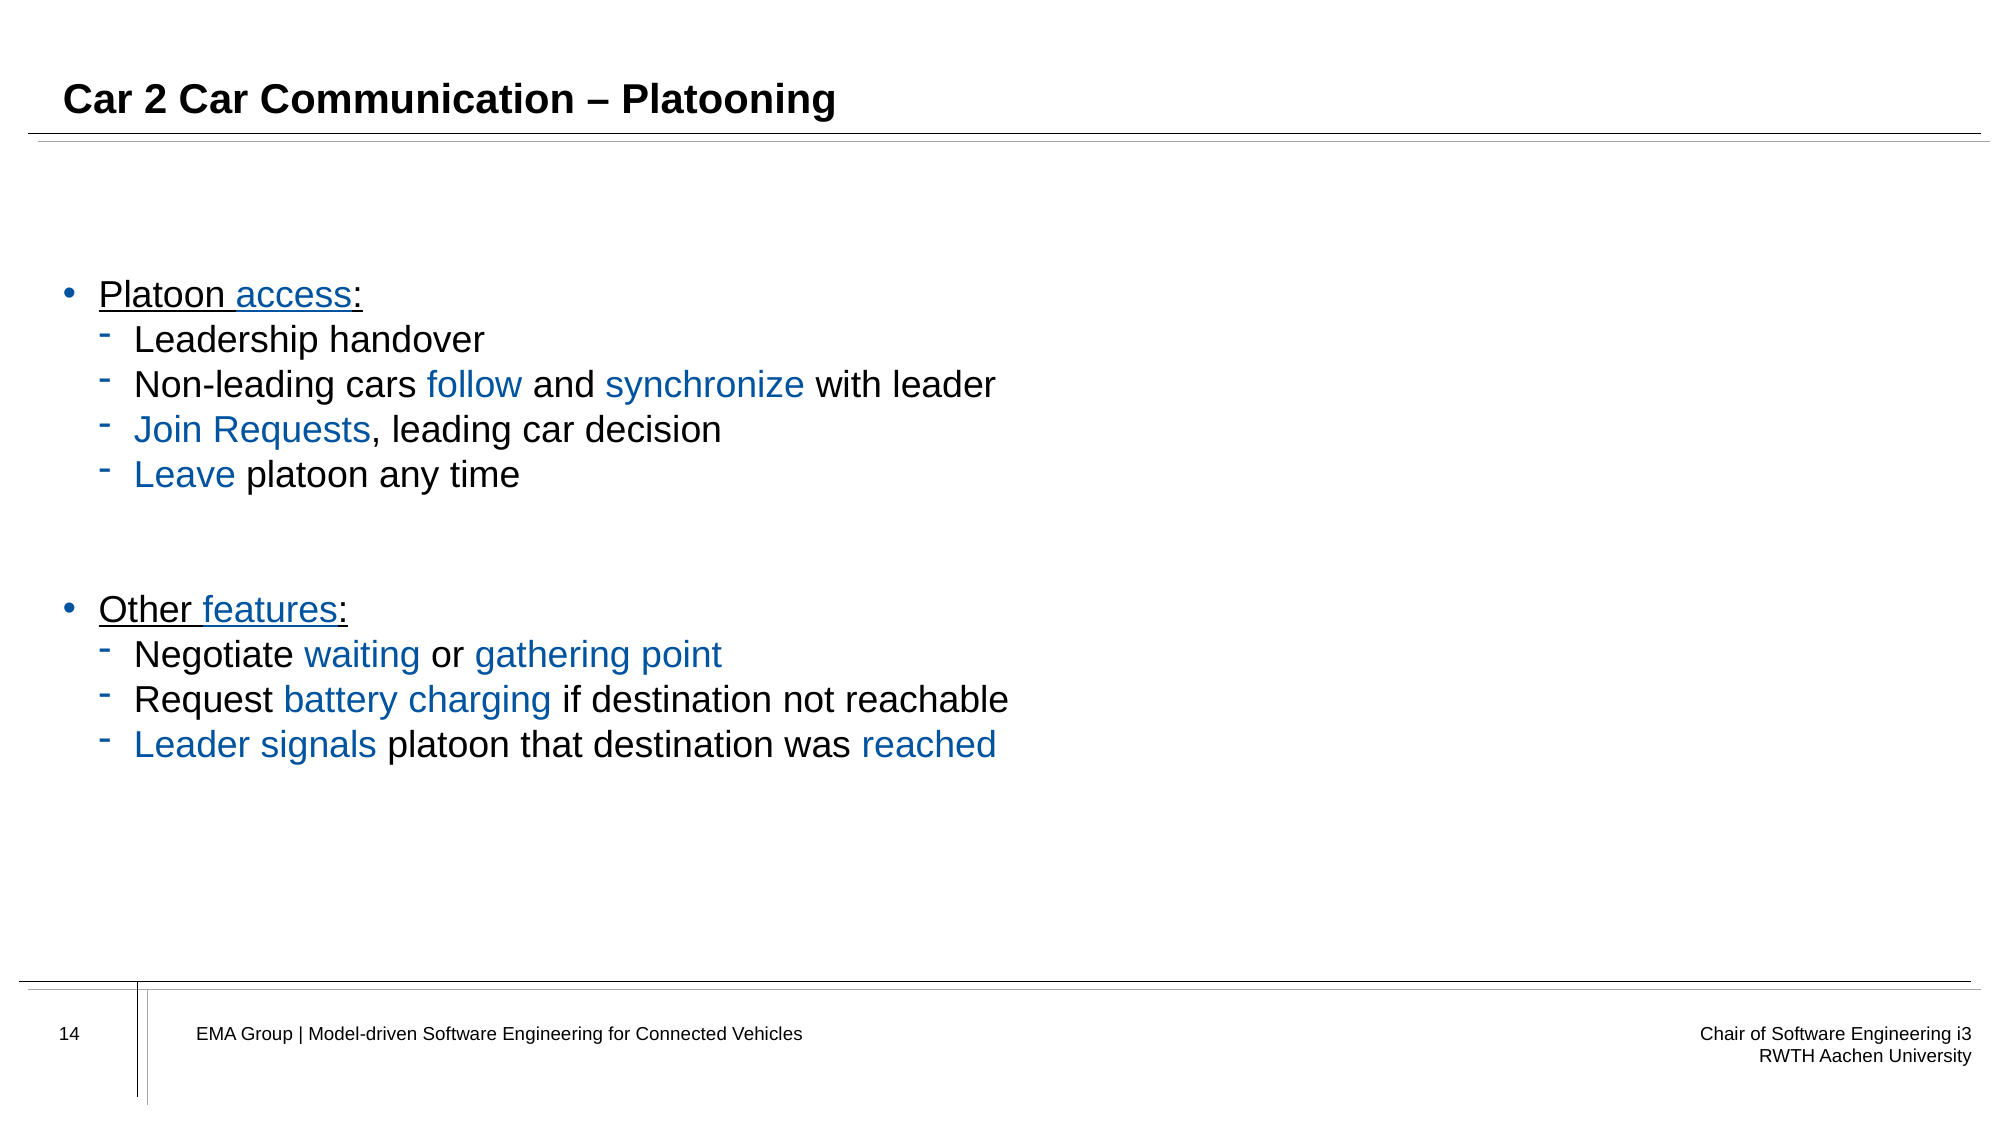

# Car 2 Car Communication – Platooning

Platoon access:
Leadership handover
Non-leading cars follow and synchronize with leader
Join Requests, leading car decision
Leave platoon any time

Other features:
Negotiate waiting or gathering point
Request battery charging if destination not reachable
Leader signals platoon that destination was reached